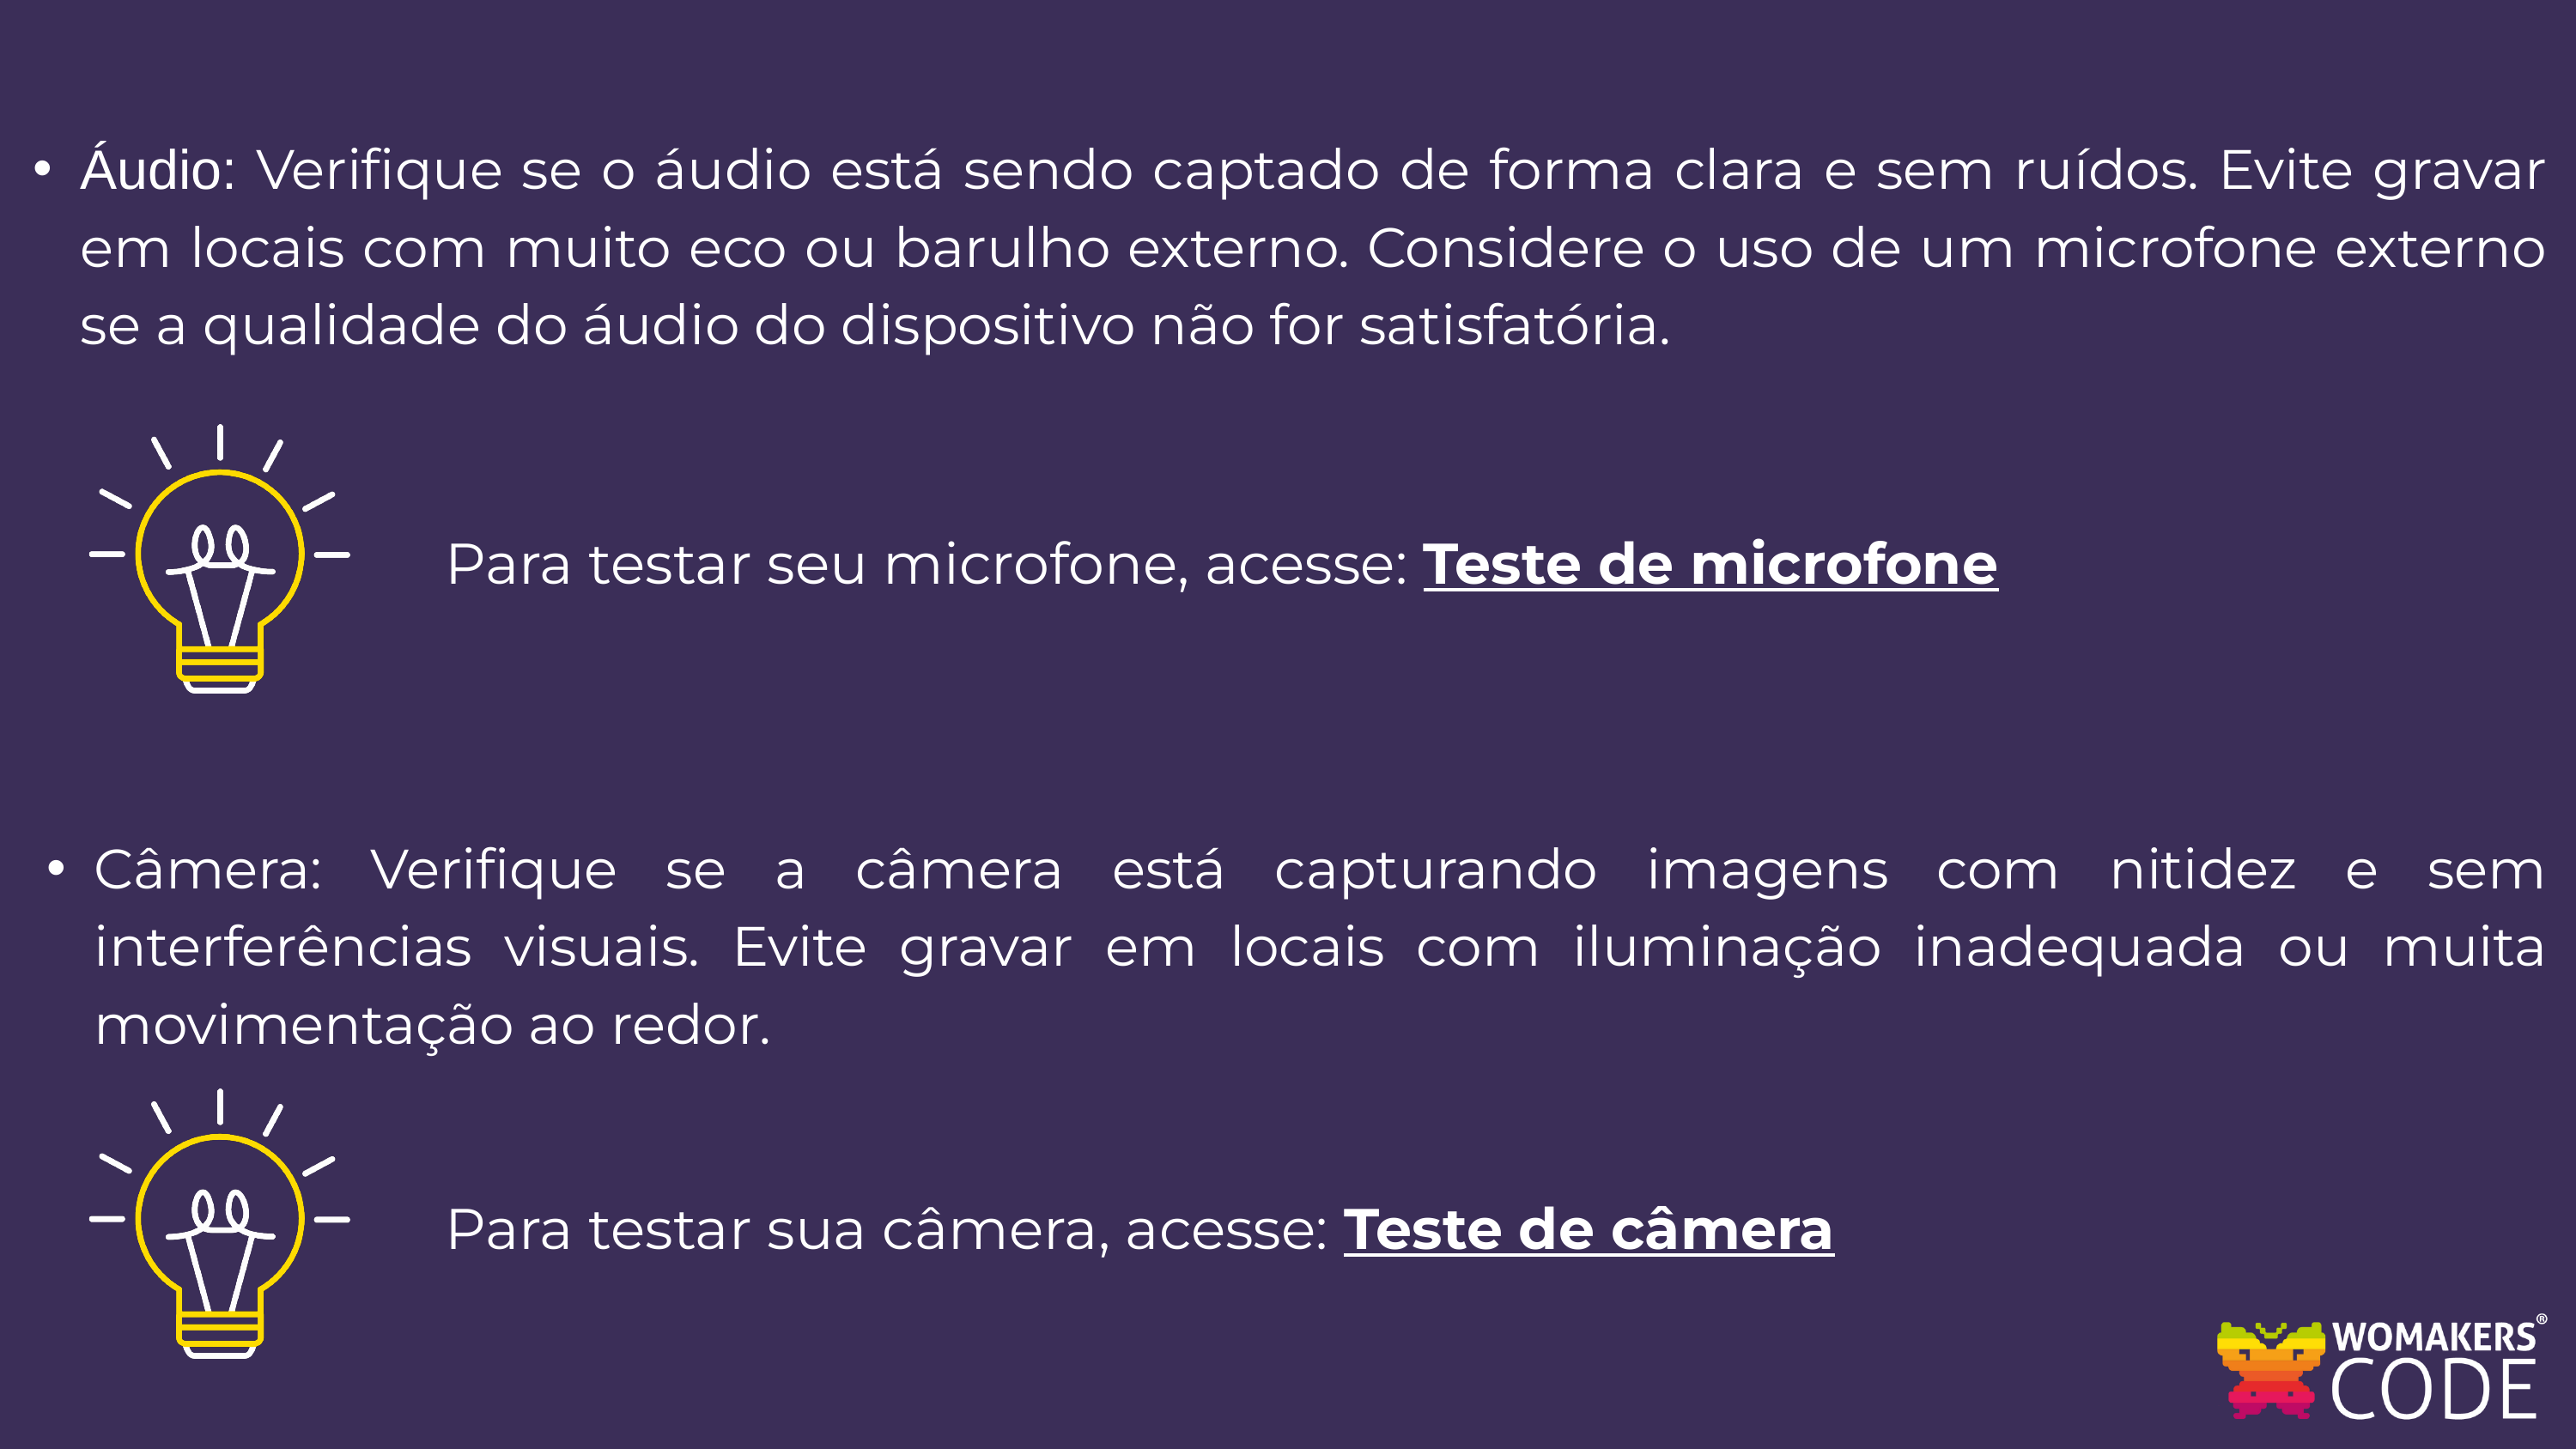

Áudio: Verifique se o áudio está sendo captado de forma clara e sem ruídos. Evite gravar em locais com muito eco ou barulho externo. Considere o uso de um microfone externo se a qualidade do áudio do dispositivo não for satisfatória.

Para testar seu microfone, acesse: Teste de microfone
Câmera: Verifique se a câmera está capturando imagens com nitidez e sem interferências visuais. Evite gravar em locais com iluminação inadequada ou muita movimentação ao redor.

Para testar sua câmera, acesse: Teste de câmera